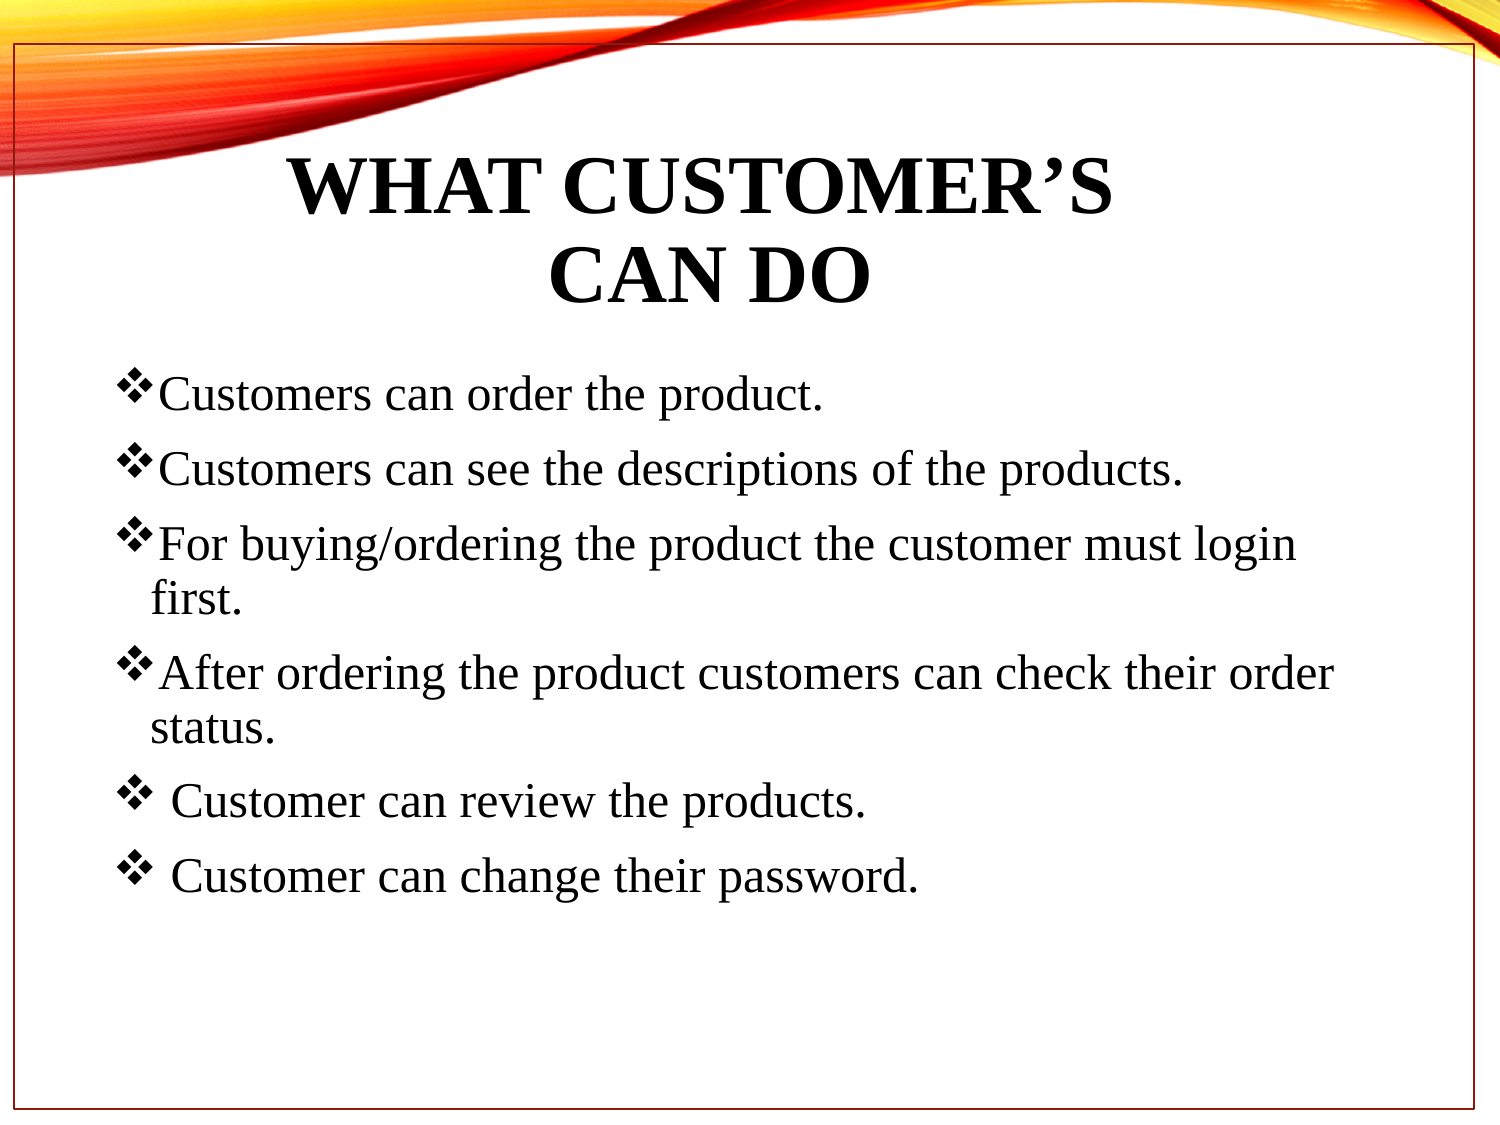

# WHAT CUSTOMER’S  CAN DO
Customers can order the product.
Customers can see the descriptions of the products.
For buying/ordering the product the customer must login first.
After ordering the product customers can check their order status.
 Customer can review the products.
 Customer can change their password.